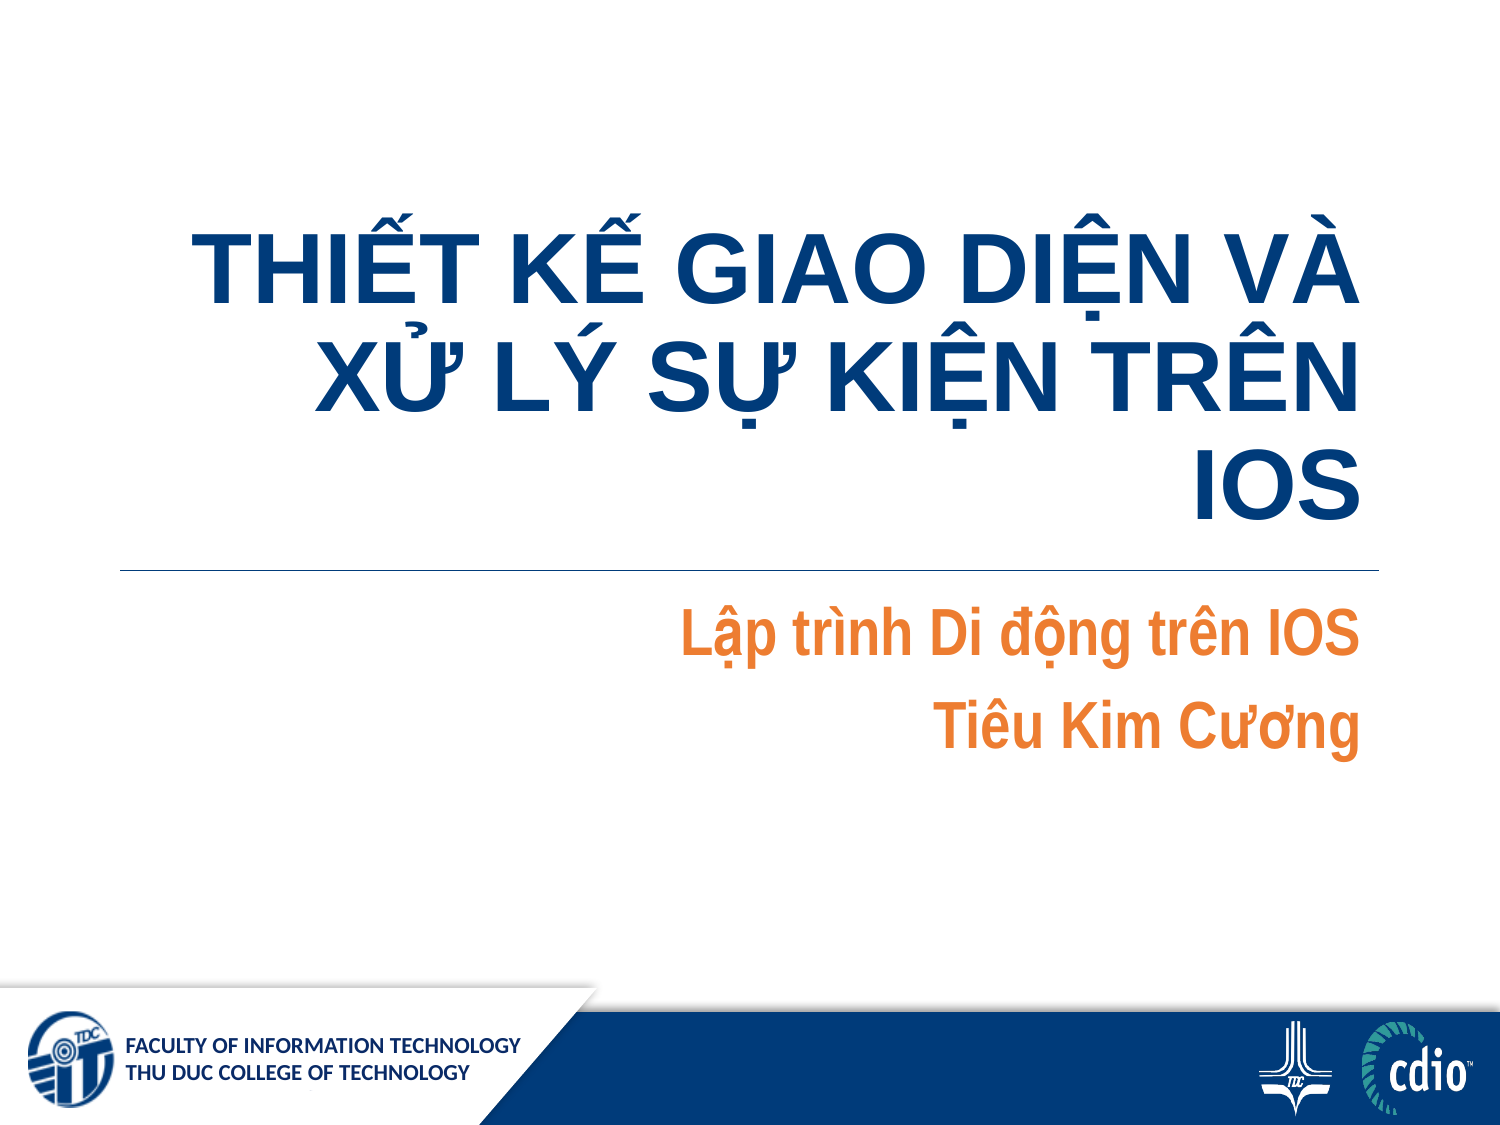

# THIẾT KẾ GIAO DIỆN VÀ XỬ LÝ SỰ KIỆN TRÊN IOS
Lập trình Di động trên IOS
Tiêu Kim Cương